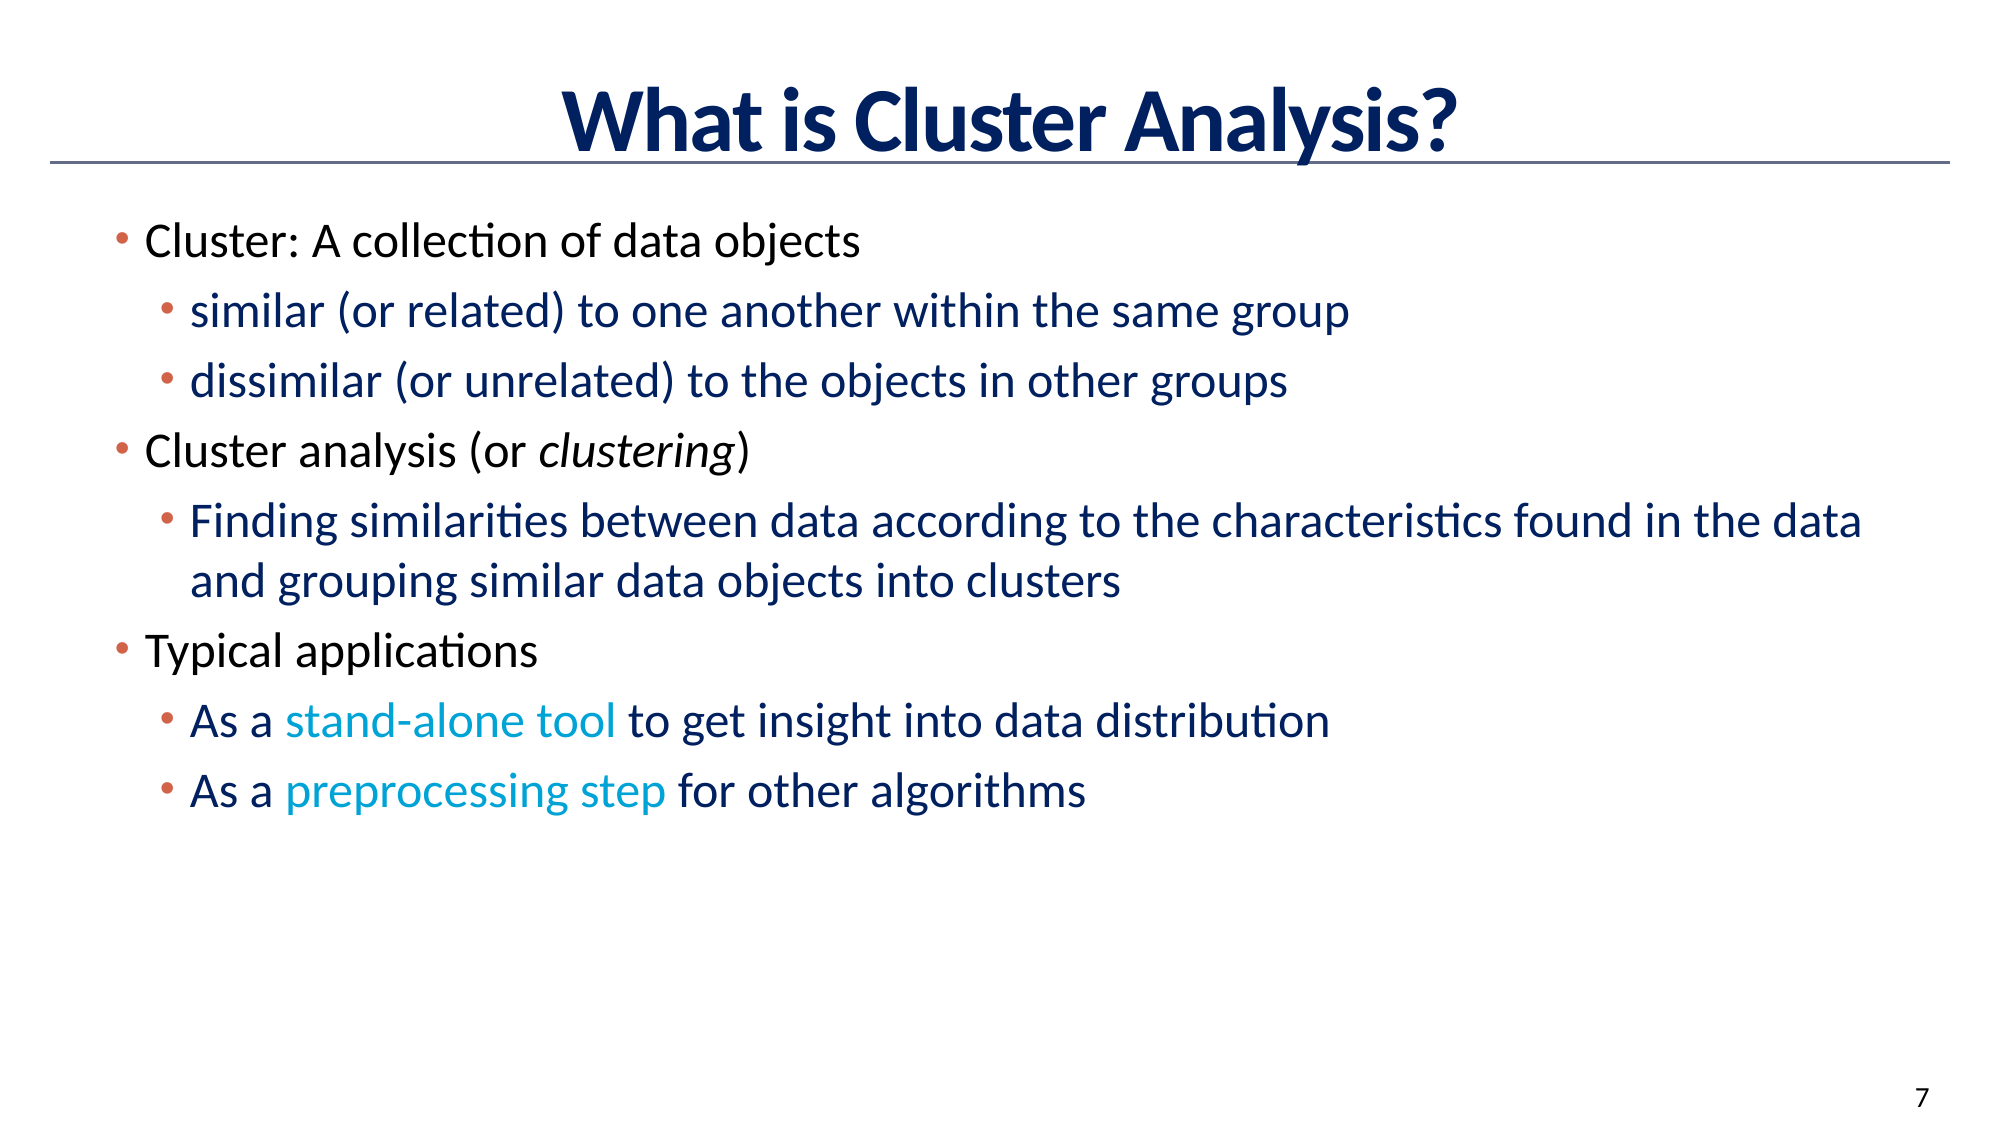

# What is Cluster Analysis?
Cluster: A collection of data objects
similar (or related) to one another within the same group
dissimilar (or unrelated) to the objects in other groups
Cluster analysis (or clustering)
Finding similarities between data according to the characteristics found in the data and grouping similar data objects into clusters
Typical applications
As a stand-alone tool to get insight into data distribution
As a preprocessing step for other algorithms
7